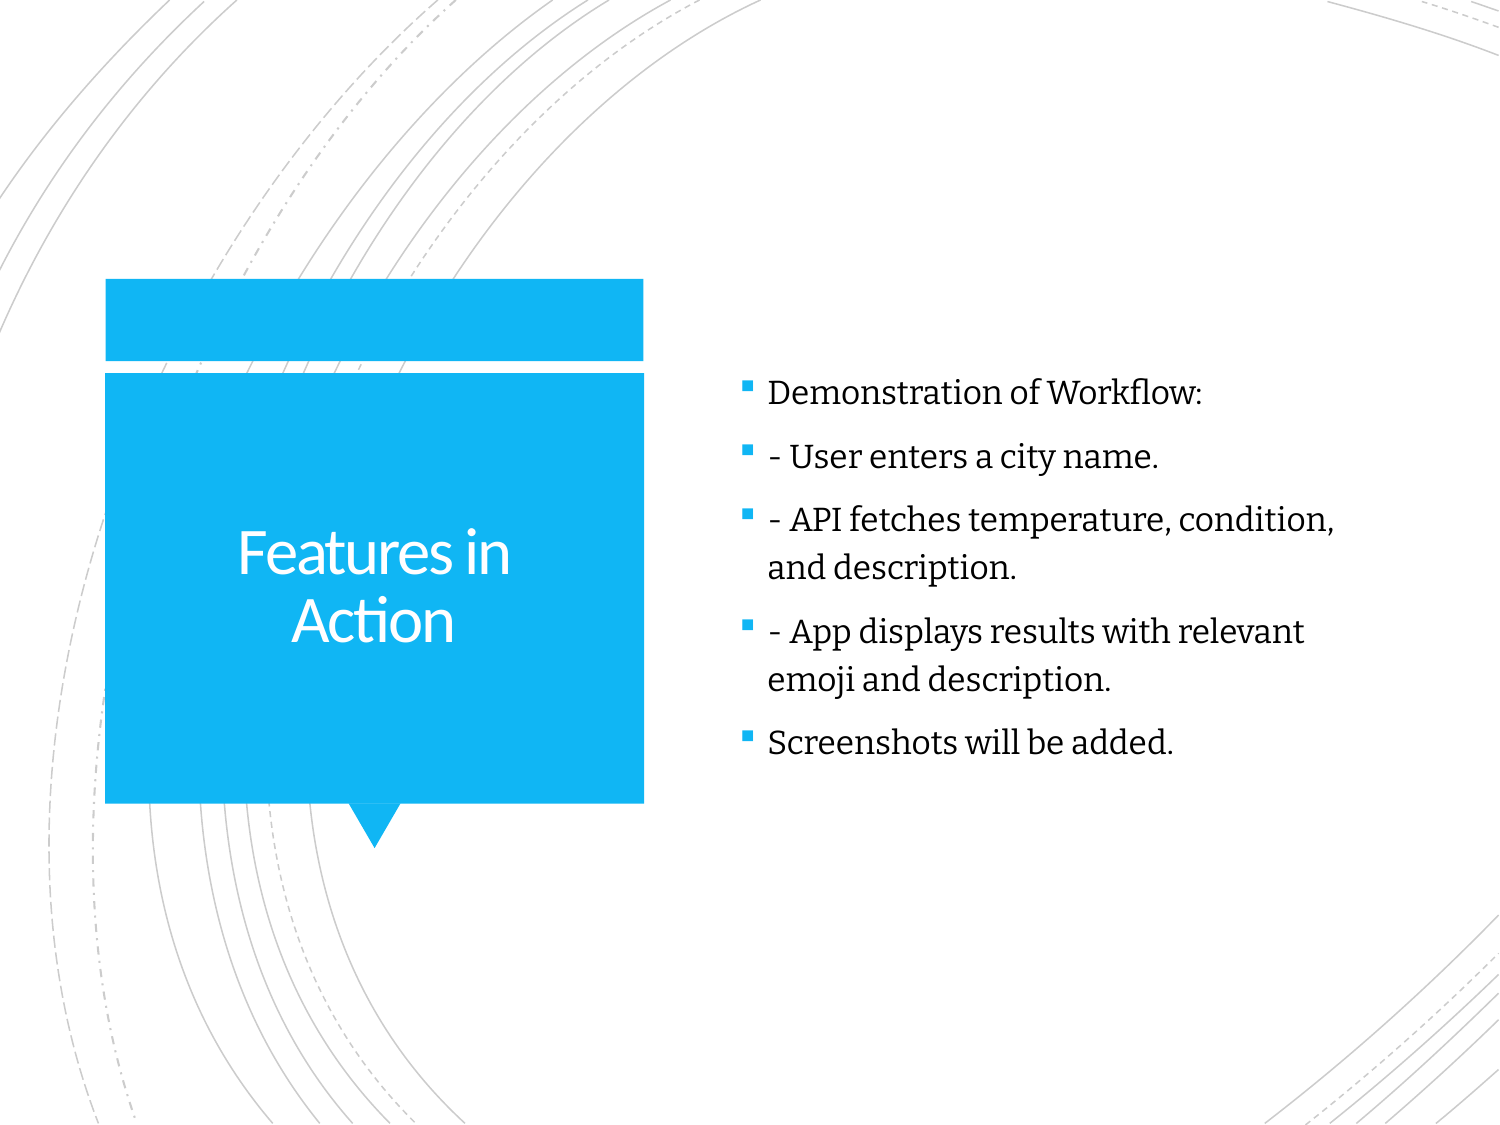

Demonstration of Workflow:
- User enters a city name.
- API fetches temperature, condition, and description.
- App displays results with relevant emoji and description.
Screenshots will be added.
# Features in Action